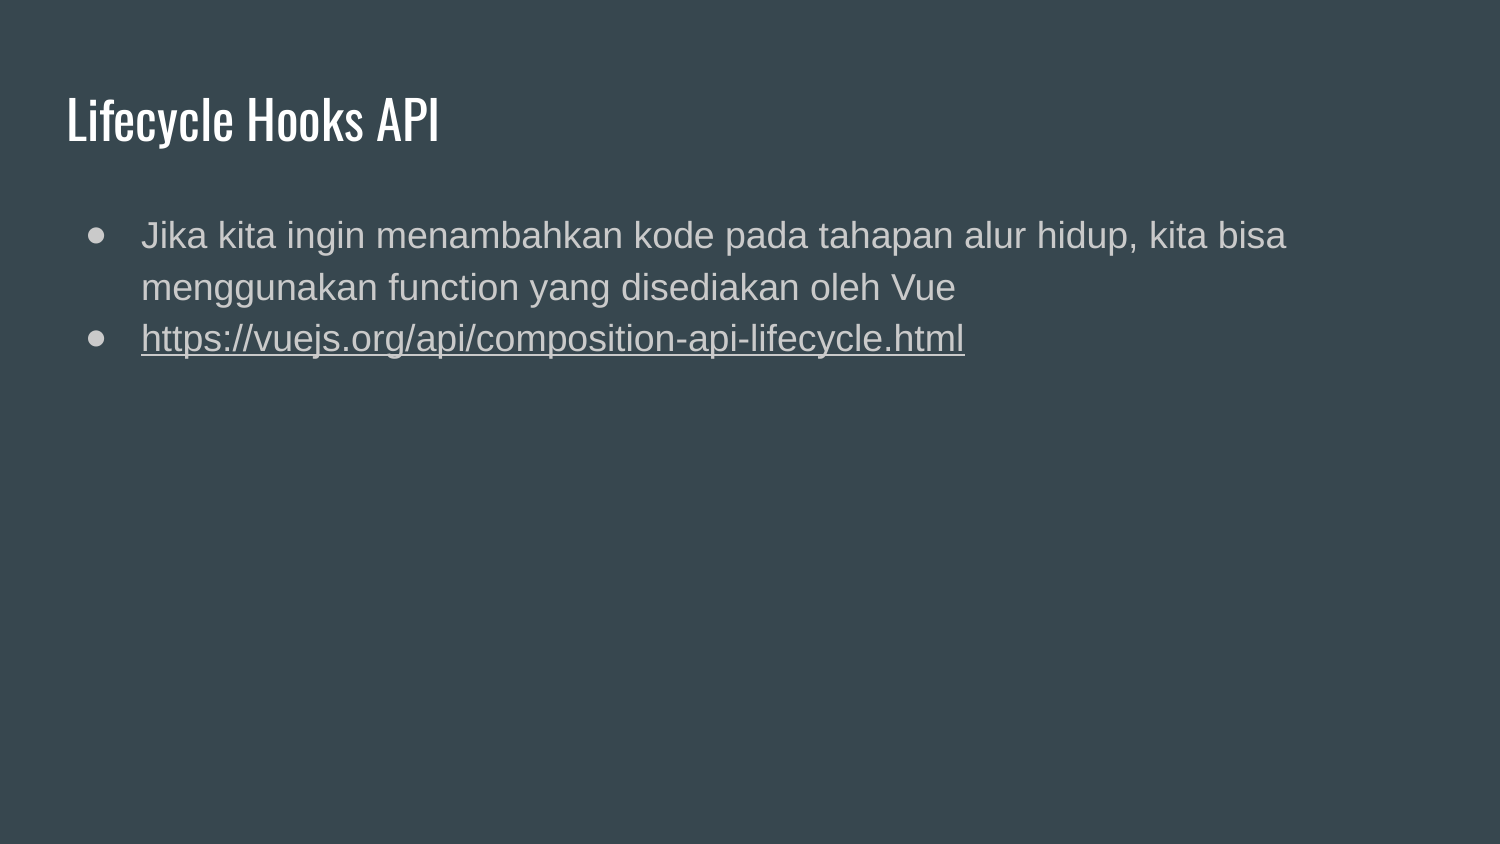

# Lifecycle Hooks API
Jika kita ingin menambahkan kode pada tahapan alur hidup, kita bisa menggunakan function yang disediakan oleh Vue
https://vuejs.org/api/composition-api-lifecycle.html